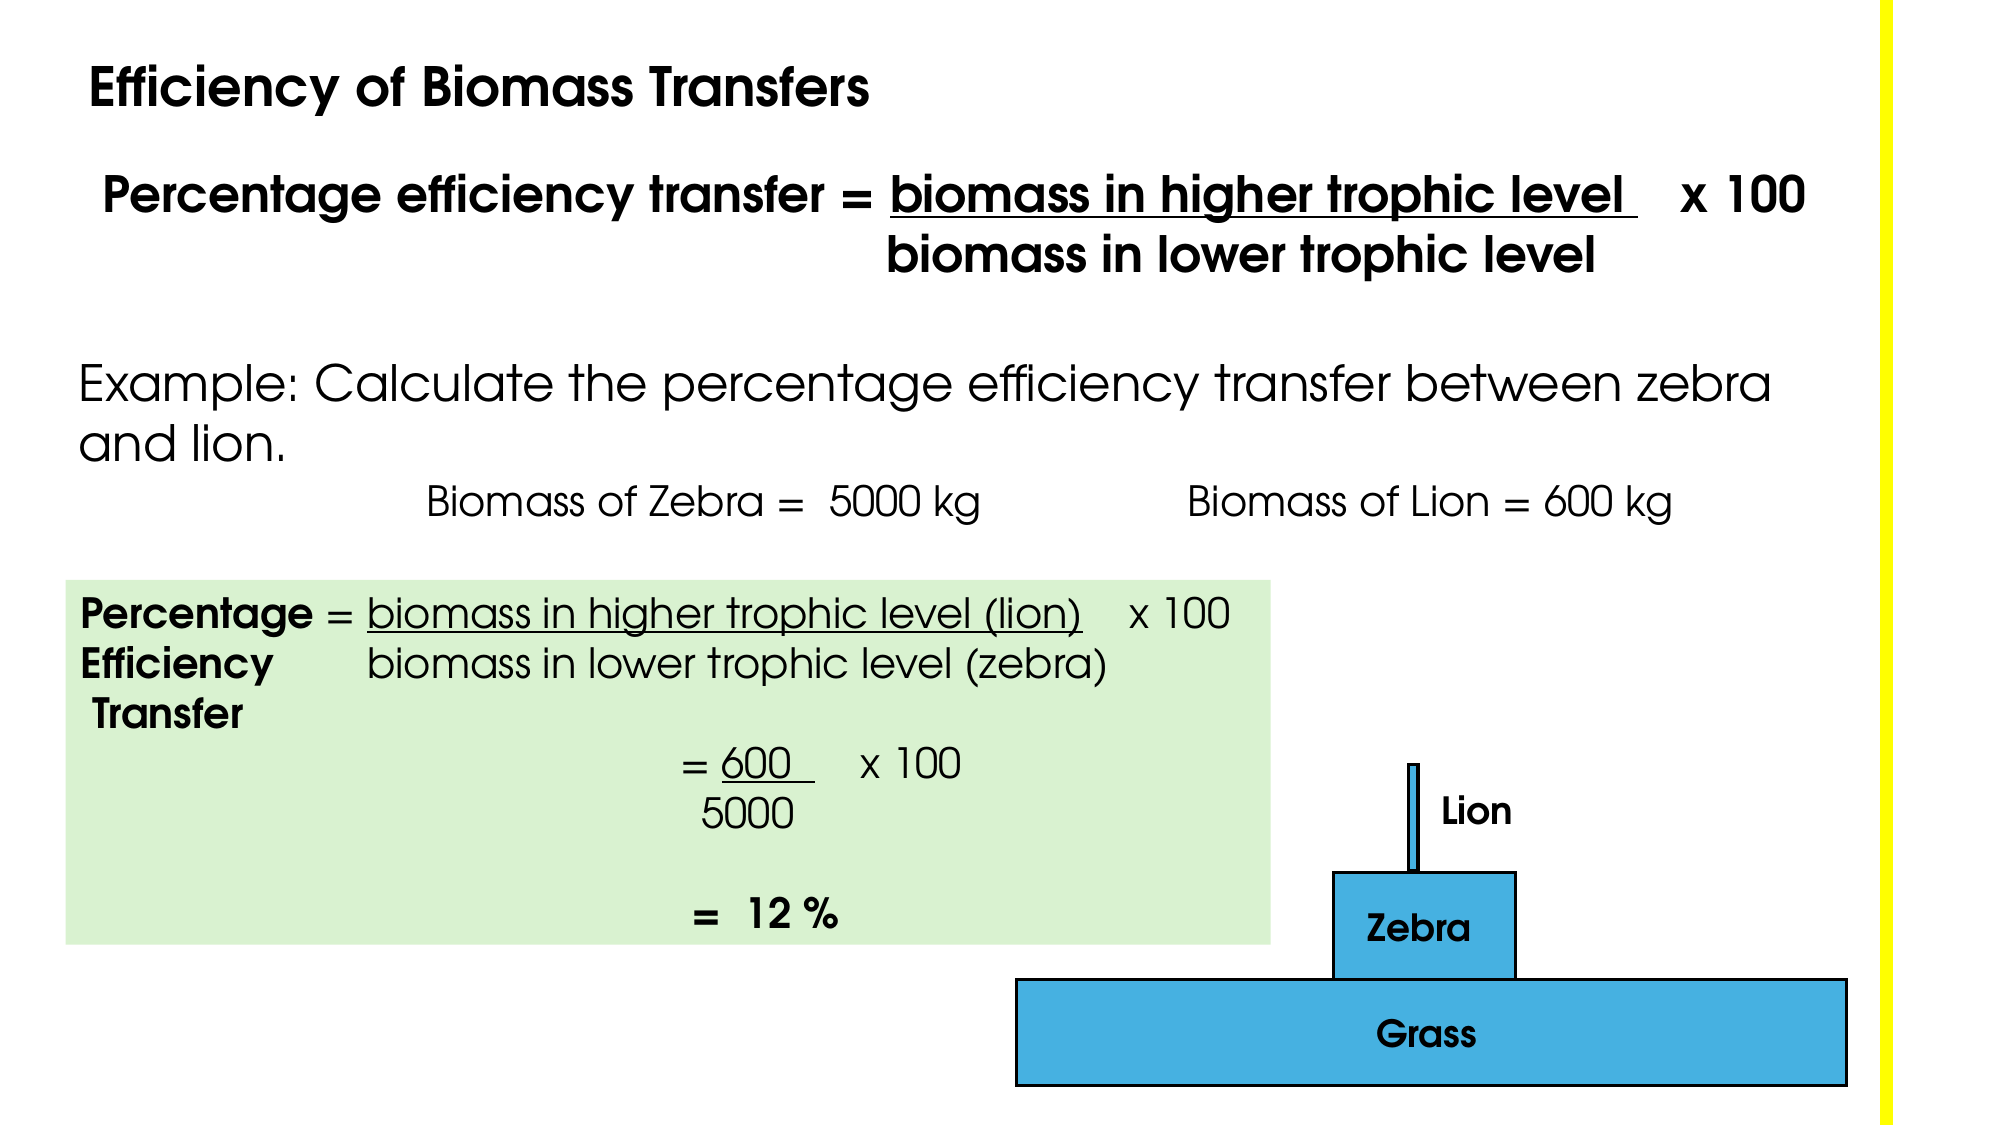

# Efficiency of Biomass Transfers
Percentage efficiency transfer = biomass in higher trophic level    x 100
                                                        biomass in lower trophic level
Example: Calculate the percentage efficiency transfer between zebra and lion.

Biomass of Zebra =  5000 kg		 Biomass of Lion = 600 kg
Percentage = biomass in higher trophic level (lion)    x 100
Efficiency        biomass in lower trophic level (zebra)
 Transfer
				= 600      x 100
                                                      5000

                                                    =  12 %

Lion
Zebra
Grass